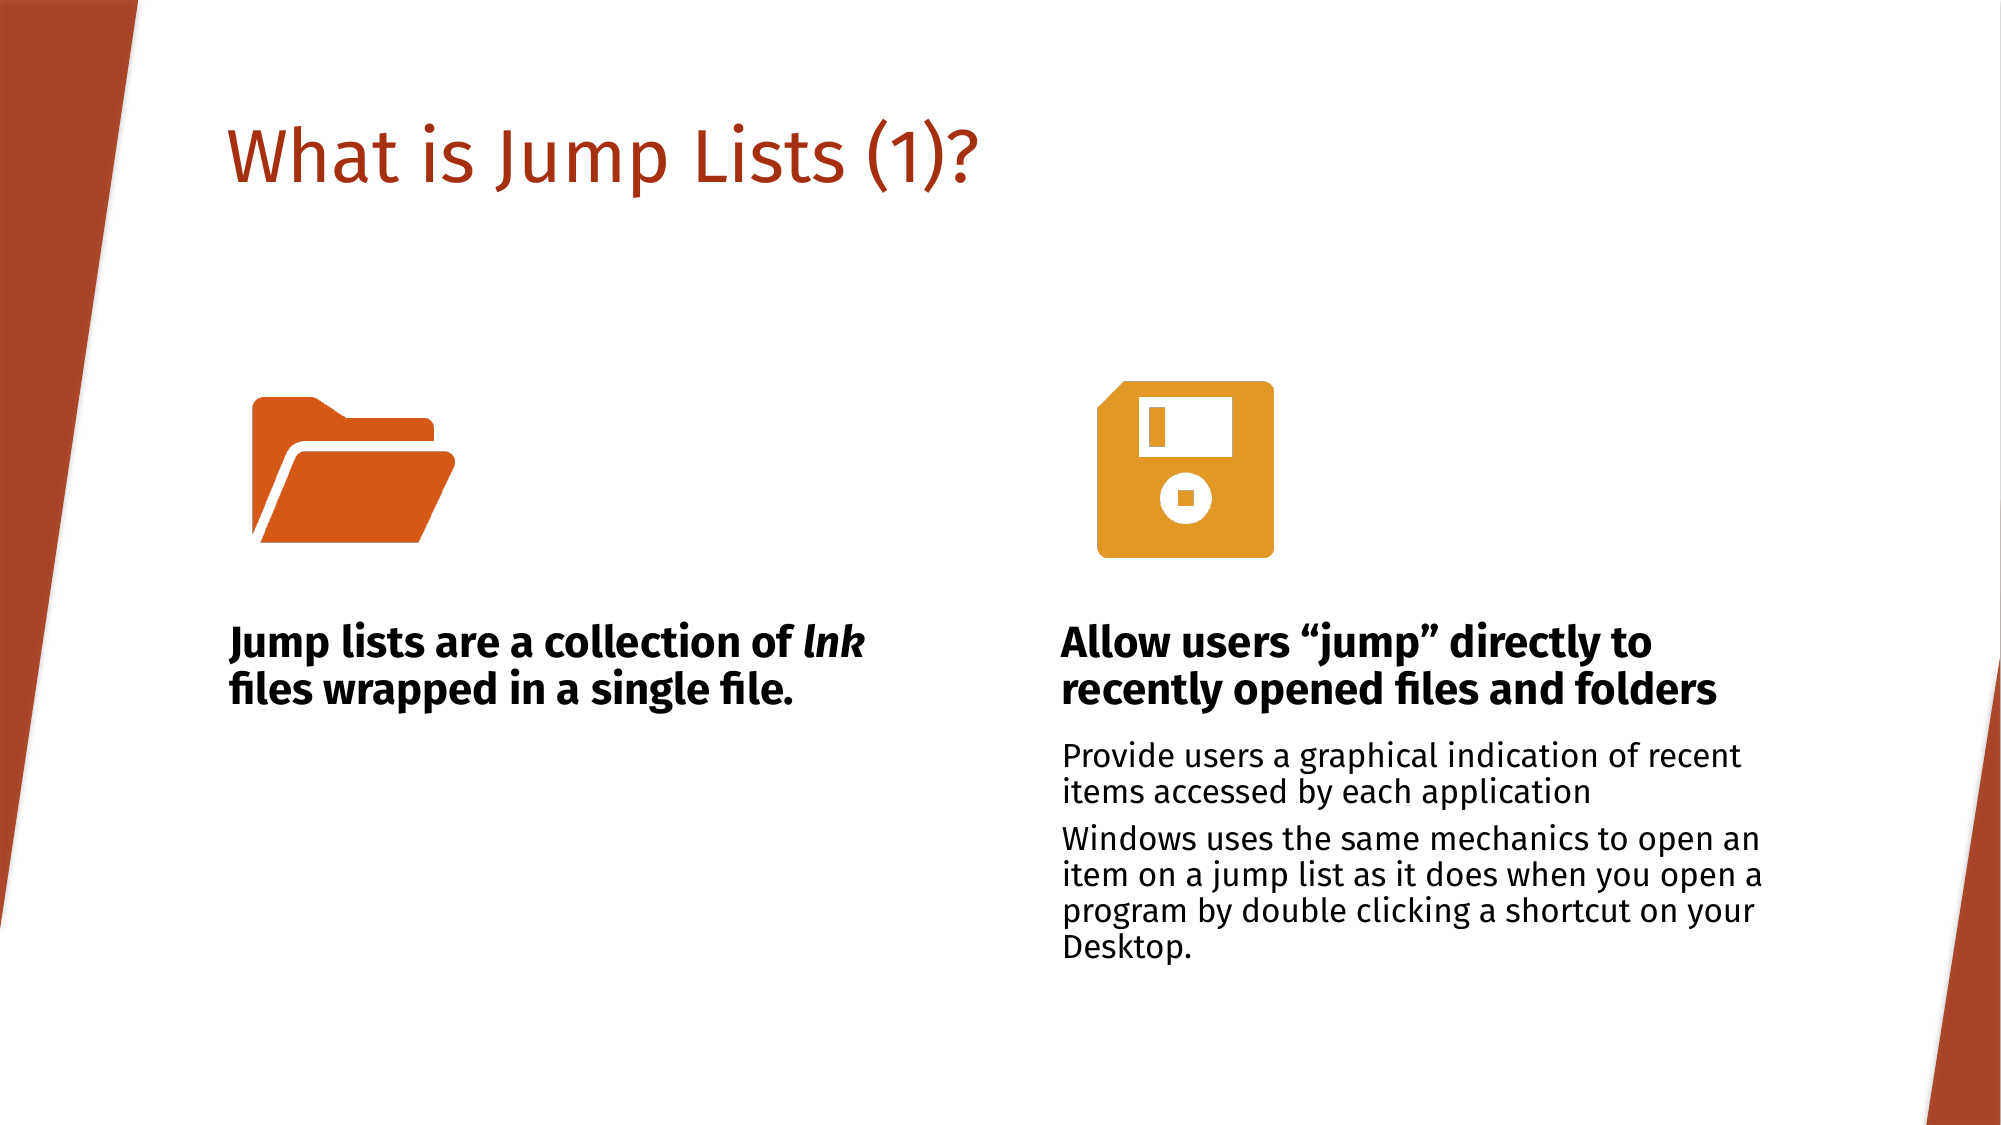

# What is Jump Lists (1)?
Jump lists are a collection of lnk files wrapped in a single file.
Allow users “jump” directly to recently opened files and folders
Provide users a graphical indication of recent items accessed by each application
Windows uses the same mechanics to open an item on a jump list as it does when you open a program by double clicking a shortcut on your Desktop.